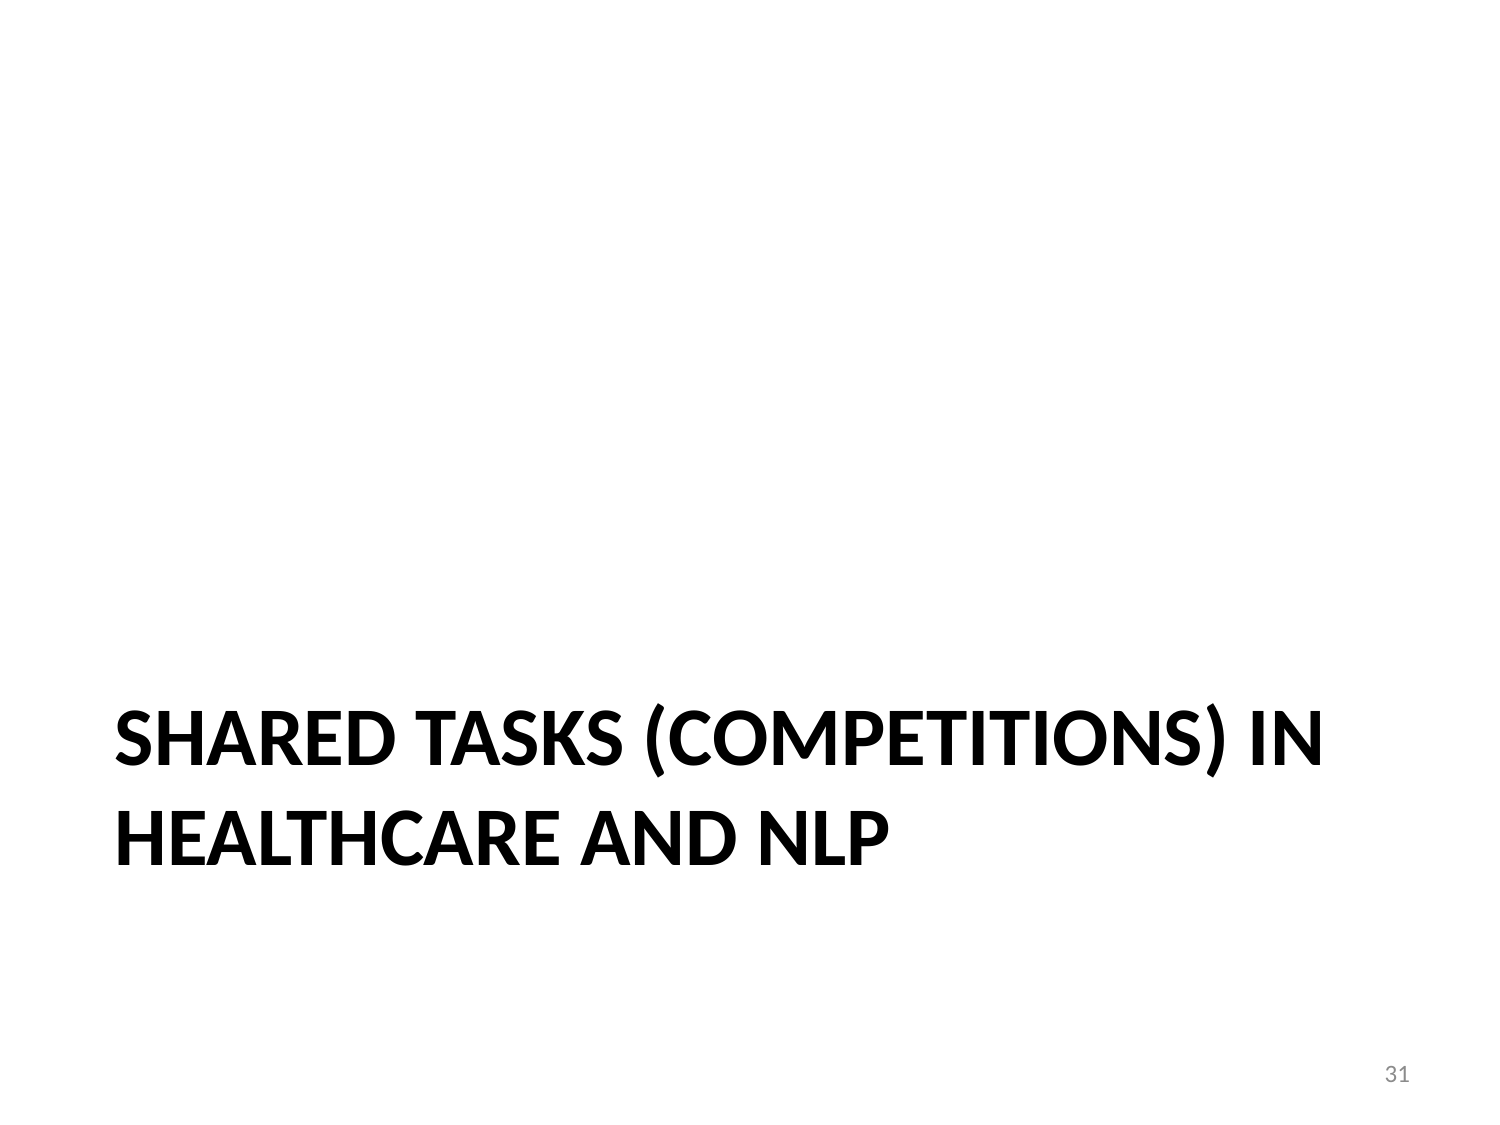

# Shared Tasks (Competitions) in Healthcare and NLP
31